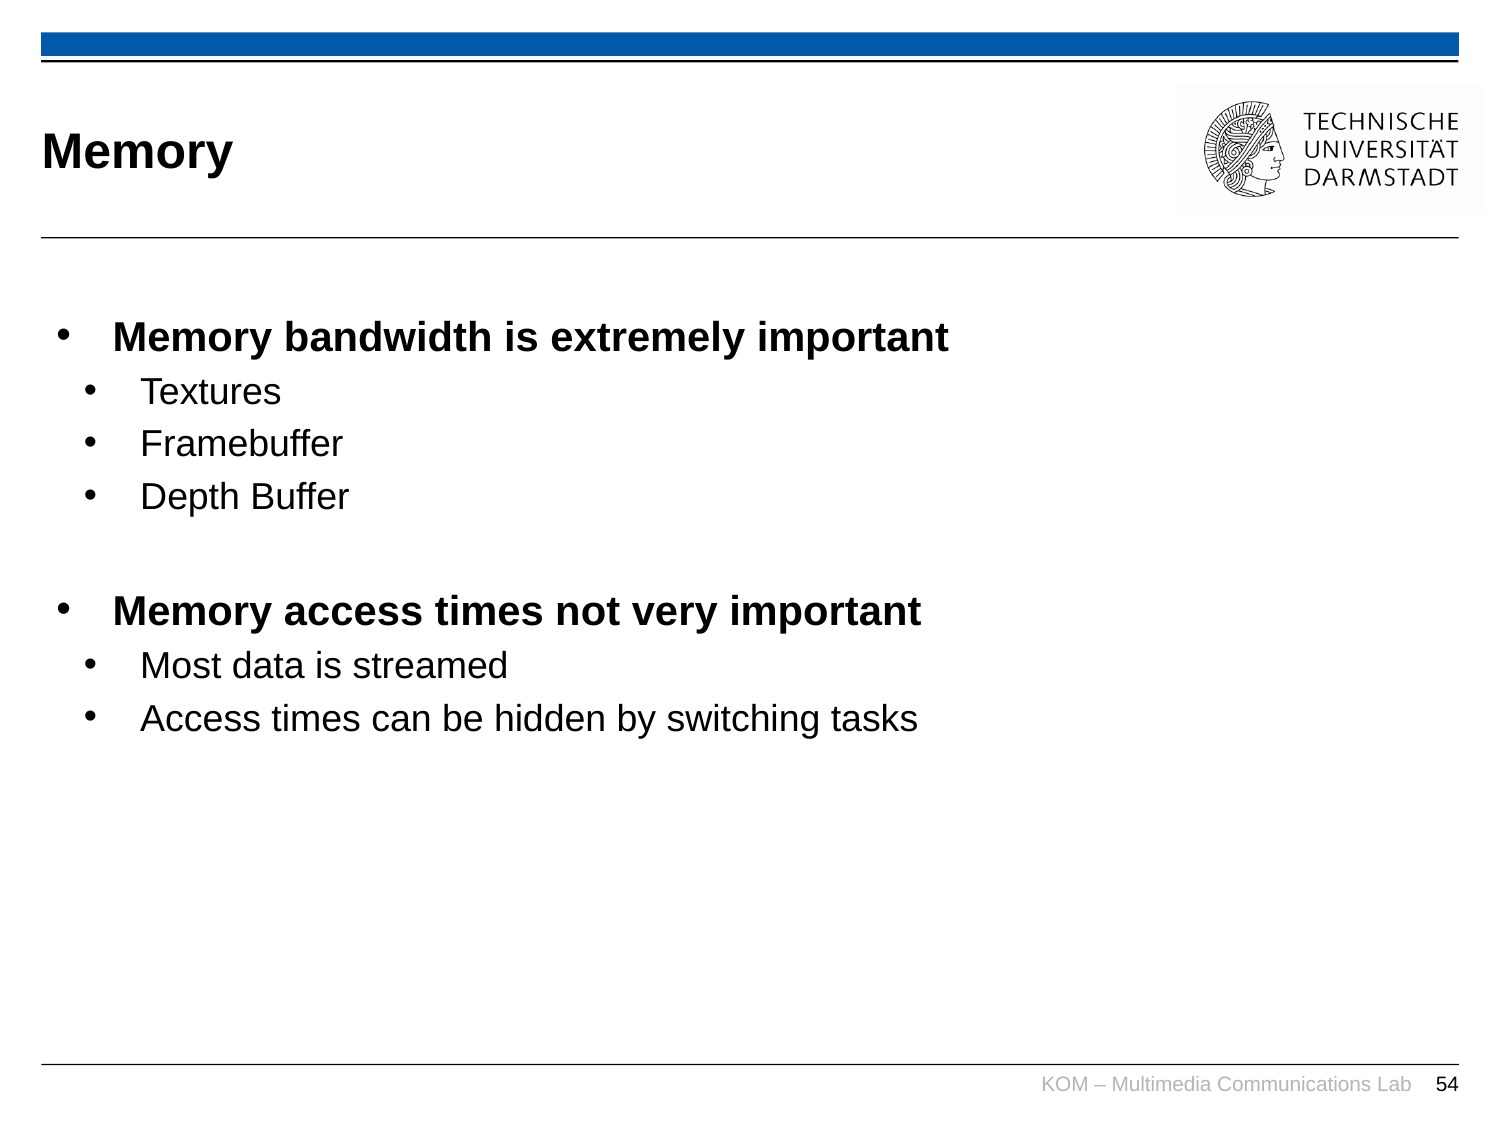

# Memory

Memory bandwidth is extremely important
Textures
Framebuffer
Depth Buffer

Memory access times not very important
Most data is streamed
Access times can be hidden by switching tasks